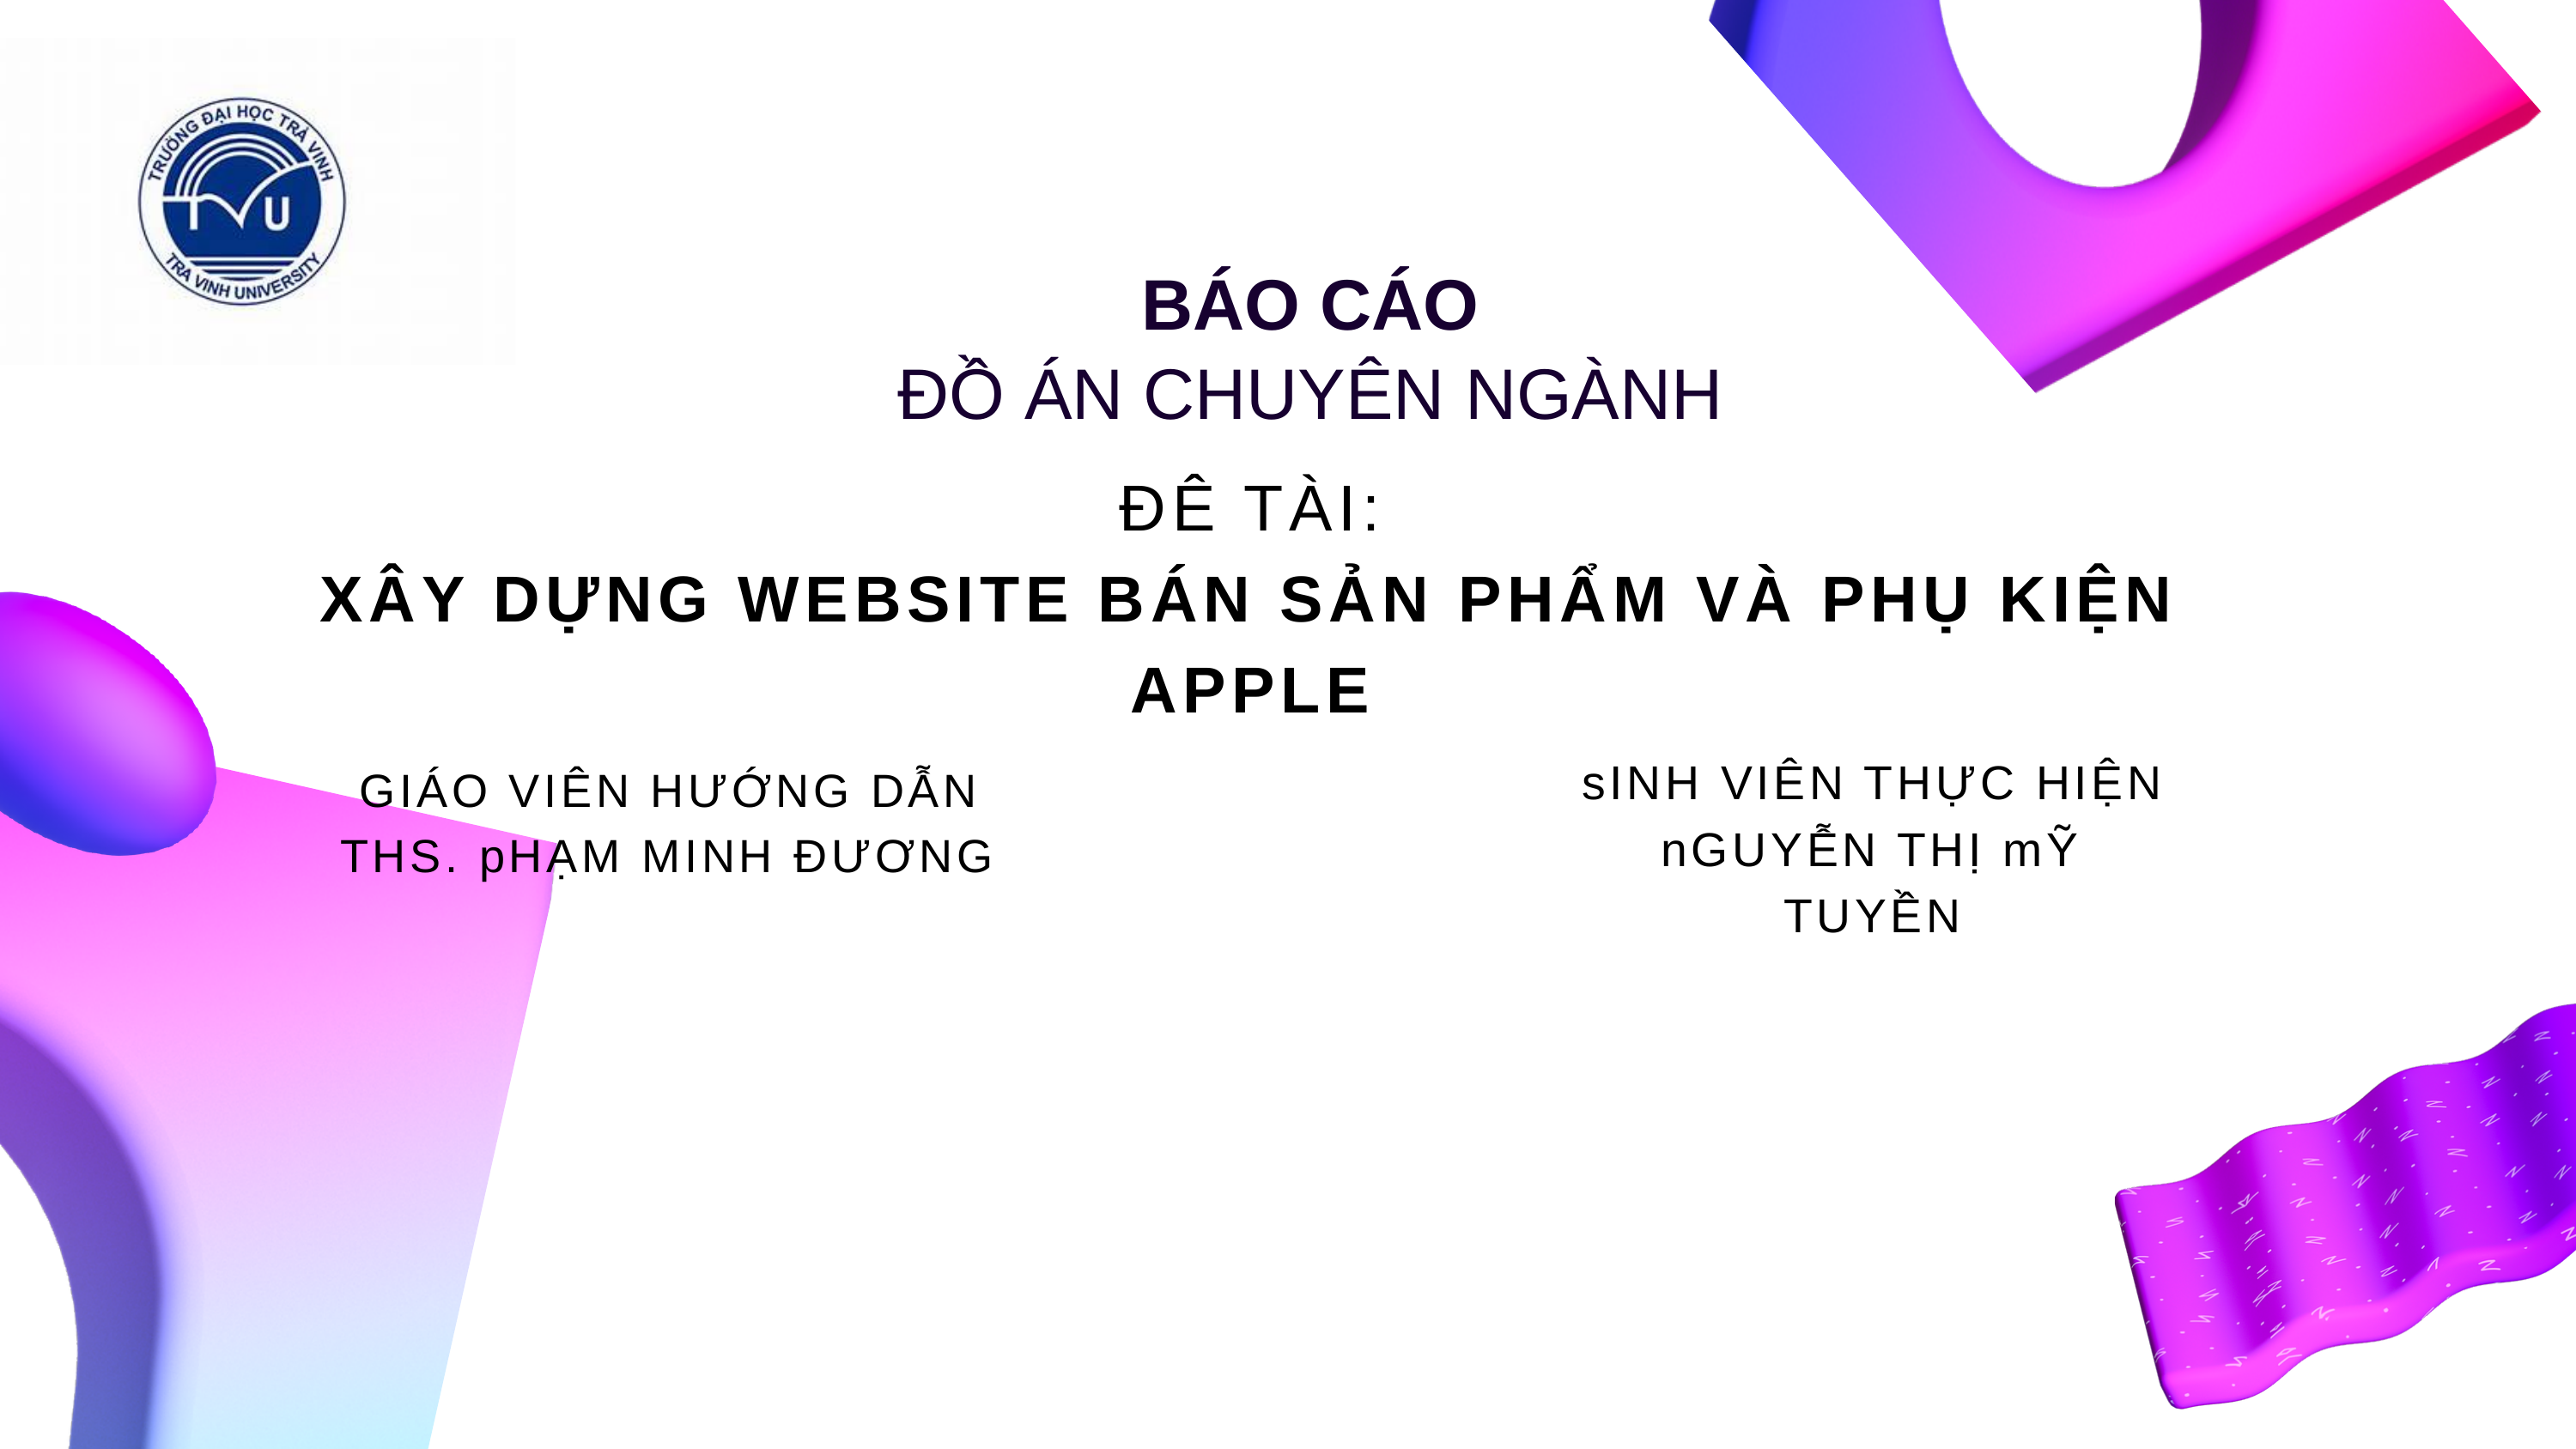

THÊM TÊN CÔNG TY

BÁO CÁO
ĐỒ ÁN CHUYÊN NGÀNH

ĐÊ TÀI:
XÂY DỰNG WEBSITE BÁN SẢN PHẨM VÀ PHỤ KIỆN APPLE

sINH VIÊN THỰC HIỆN
nGUYỄN THỊ mỸ TUYỀN
GIÁO VIÊN HƯỚNG DẪN
THS. pHẠM MINH ĐƯƠNG